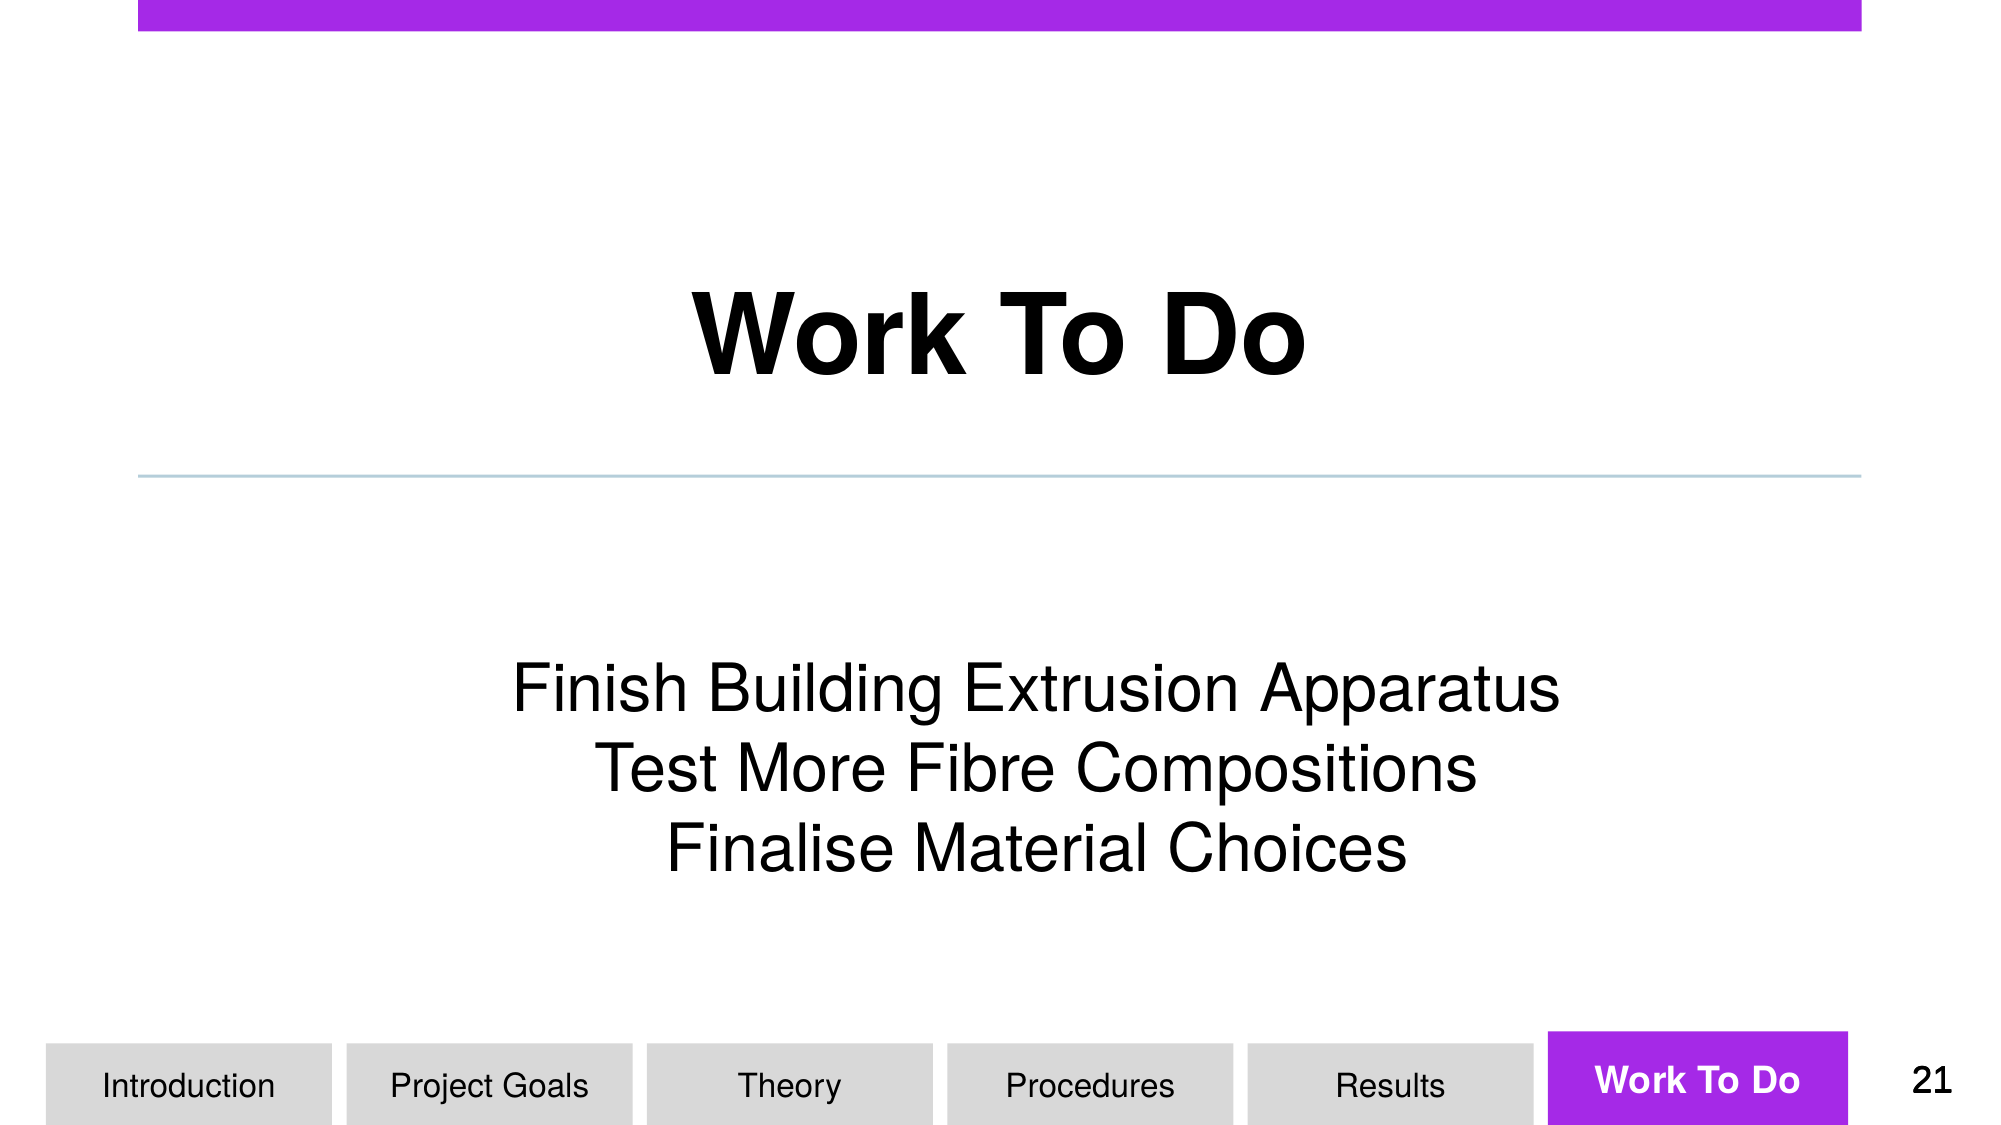

# Work To Do

Finish Building Extrusion Apparatus
Test More Fibre Compositions
Finalise Material Choices

Work To Do
Procedures
Results
Introduction
Project Goals
Theory
21
21
21
21